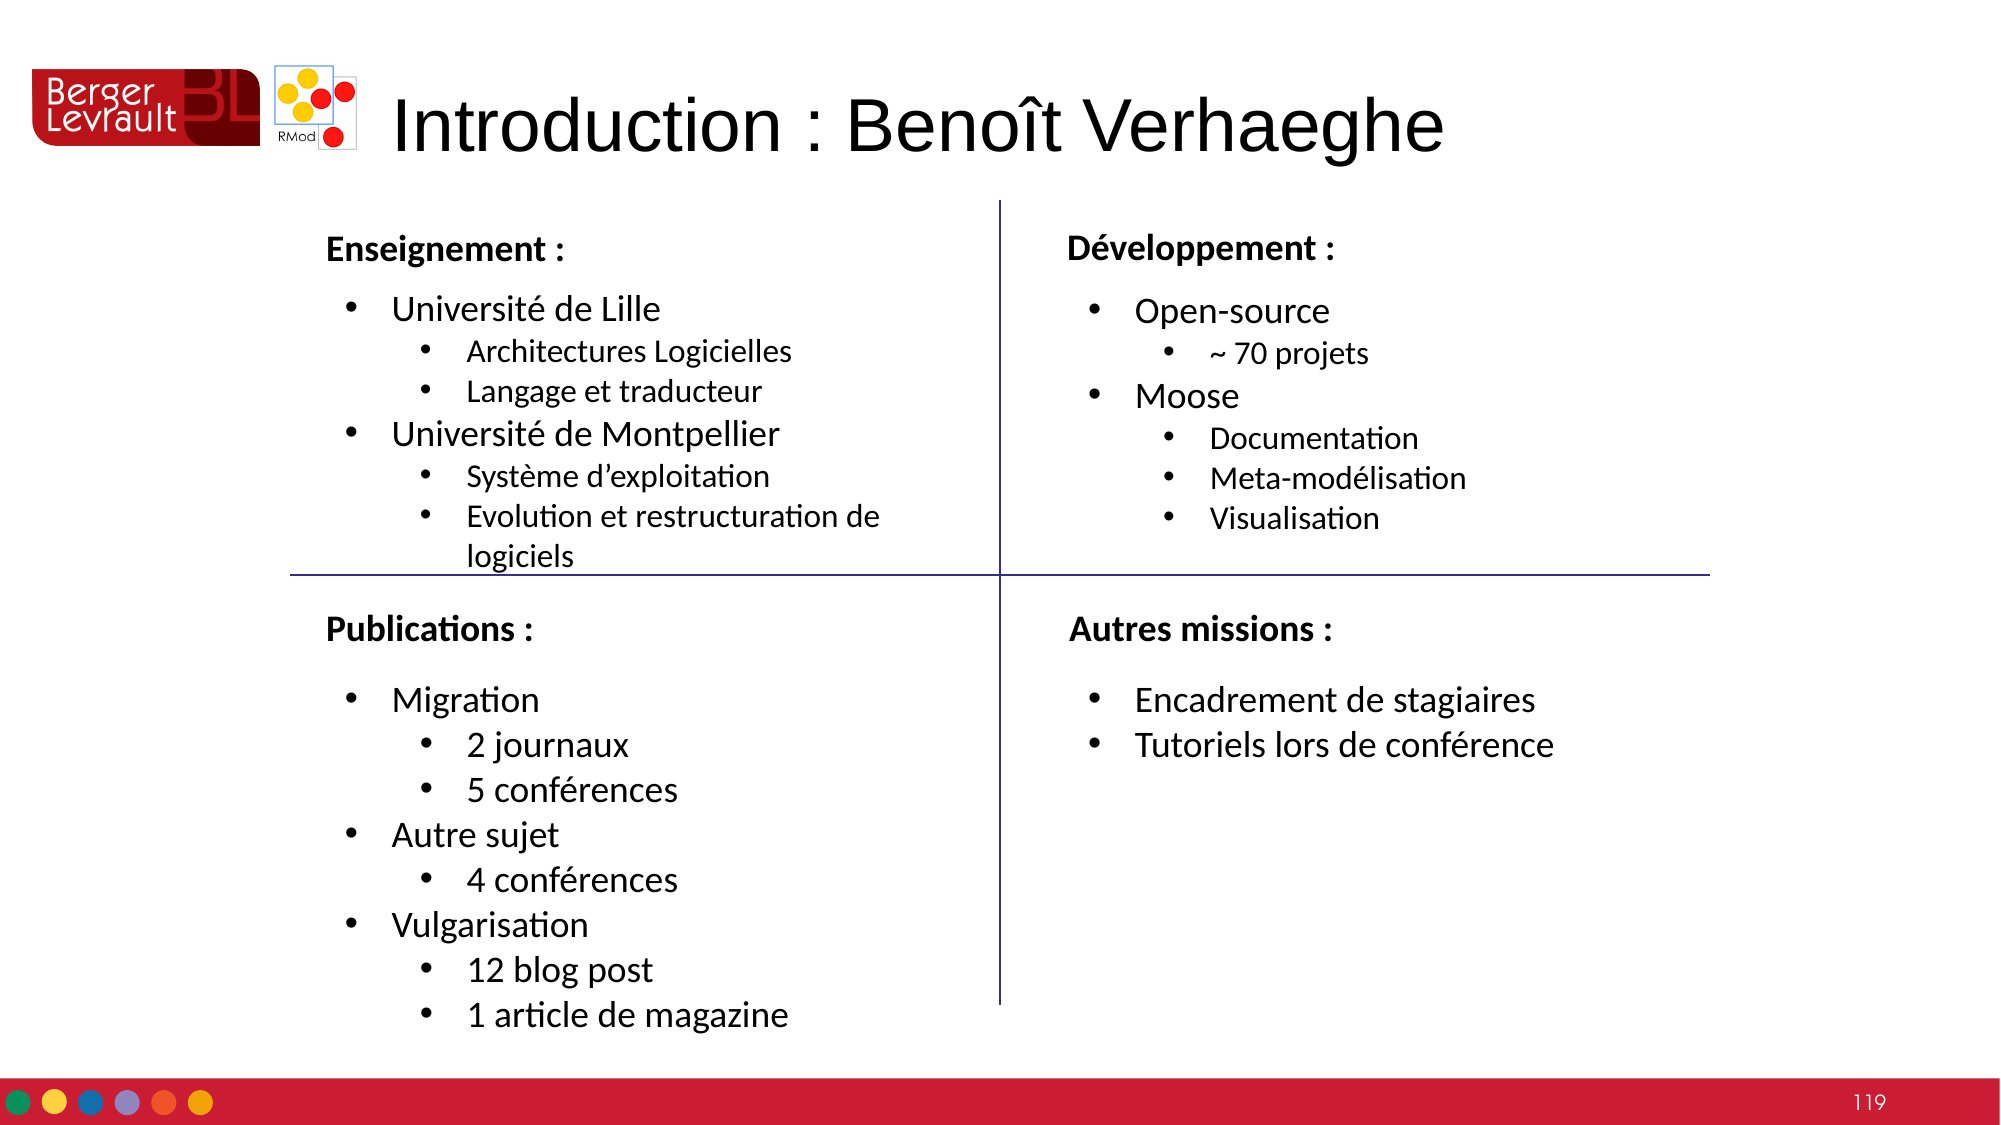

Introduction : Benoît Verhaeghe
Développement :
Enseignement :
Université de Lille
Architectures Logicielles
Langage et traducteur
Université de Montpellier
Système d’exploitation
Evolution et restructuration de logiciels

Open-source
~ 70 projets
Moose
Documentation
Meta-modélisation
Visualisation

Autres missions :
Publications :
Migration
2 journaux
5 conférences
Autre sujet
4 conférences
Vulgarisation
12 blog post
1 article de magazine
Encadrement de stagiaires
Tutoriels lors de conférence
119